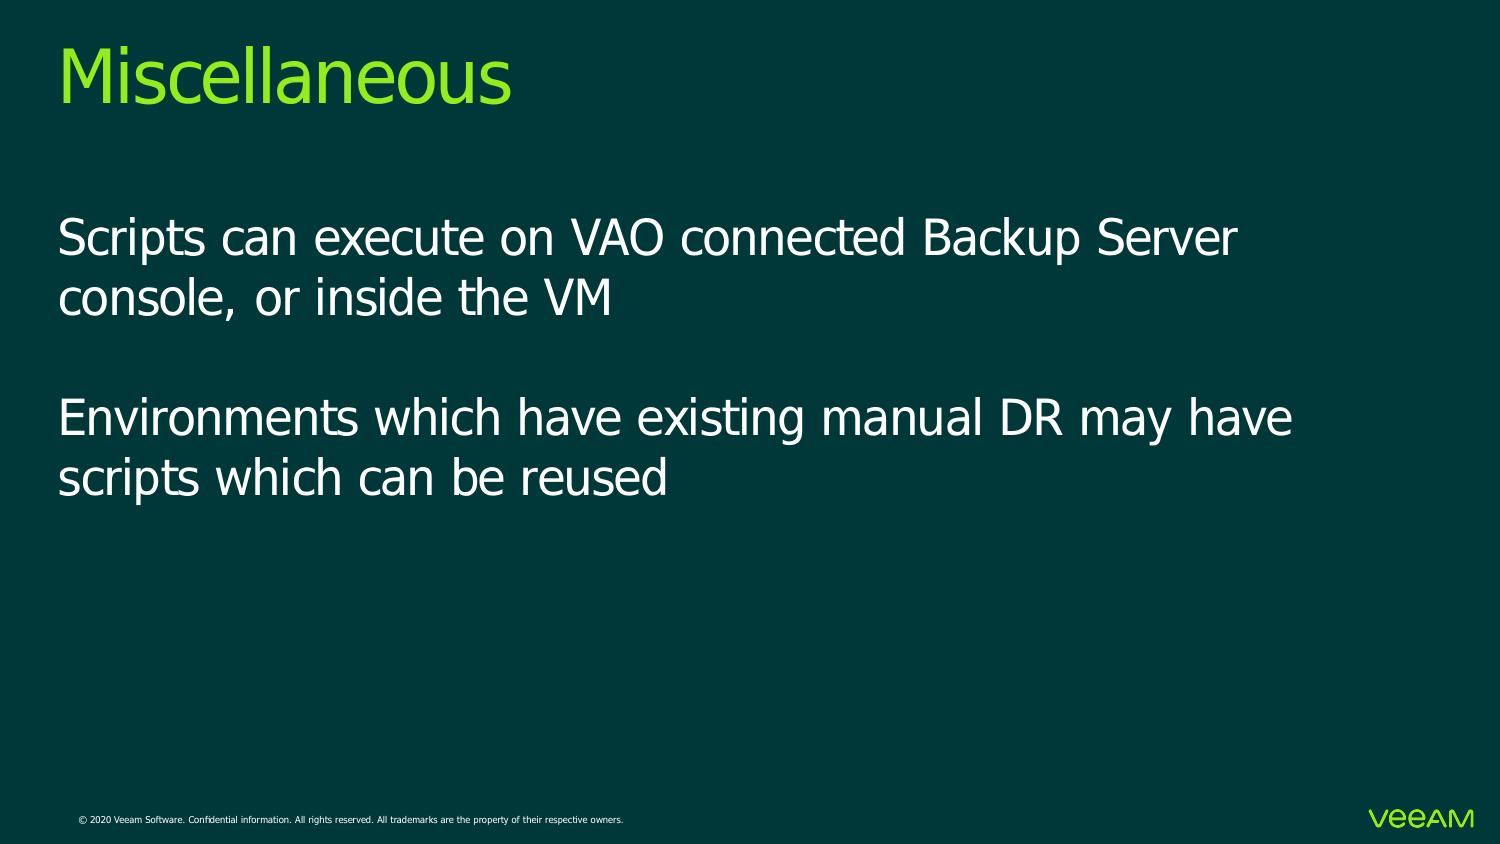

# Miscellaneous
Scripts can execute on VAO connected Backup Server console, or inside the VM

Environments which have existing manual DR may have scripts which can be reused